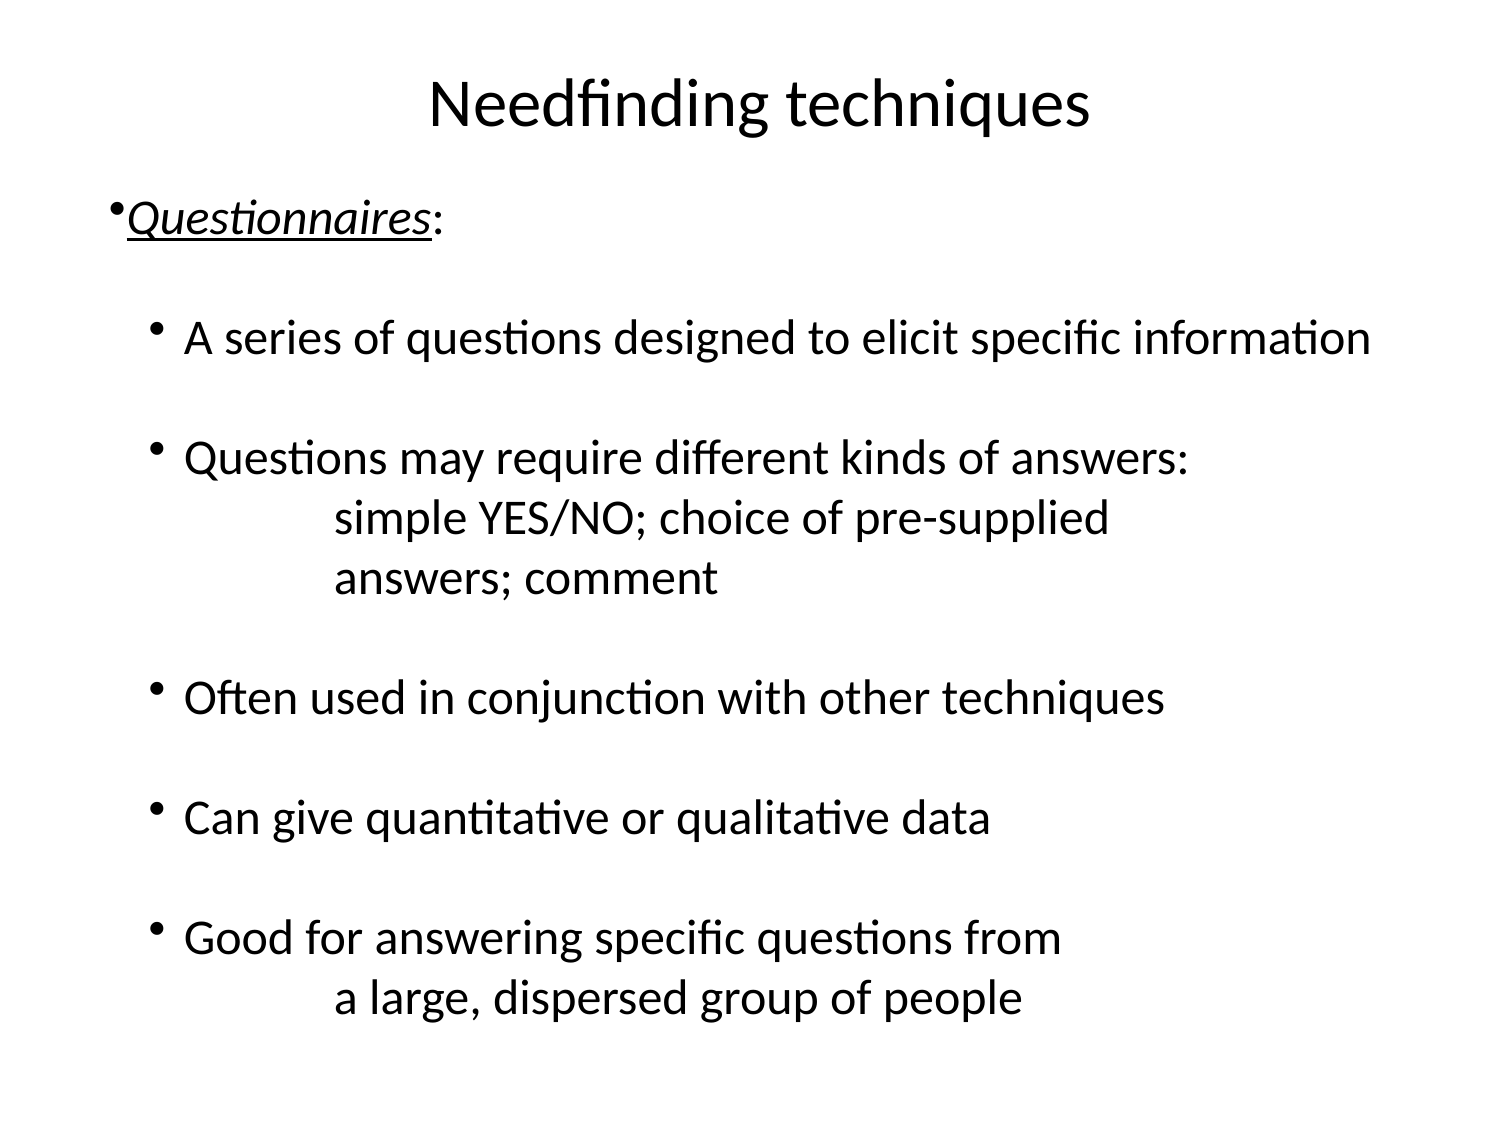

# Needfinding techniques

Questionnaires:

A series of questions designed to elicit specific information

Questions may require different kinds of answers:
	simple YES/NO; choice of pre-supplied
	answers; comment

Often used in conjunction with other techniques

Can give quantitative or qualitative data

Good for answering specific questions from
	a large, dispersed group of people